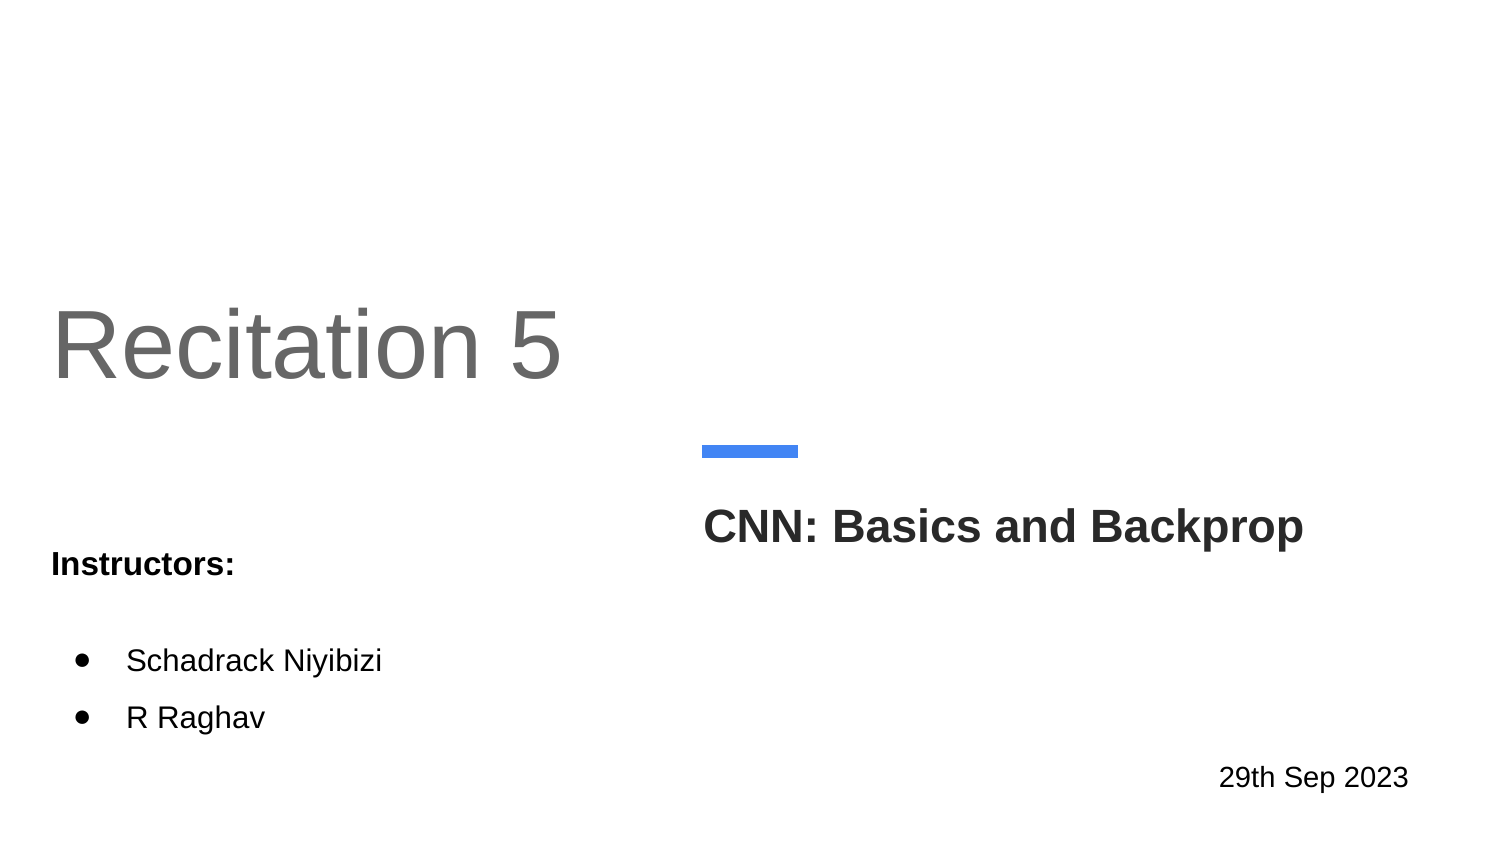

# Recitation 5
CNN: Basics and Backprop
Instructors:

Schadrack Niyibizi
R Raghav

29th Sep 2023